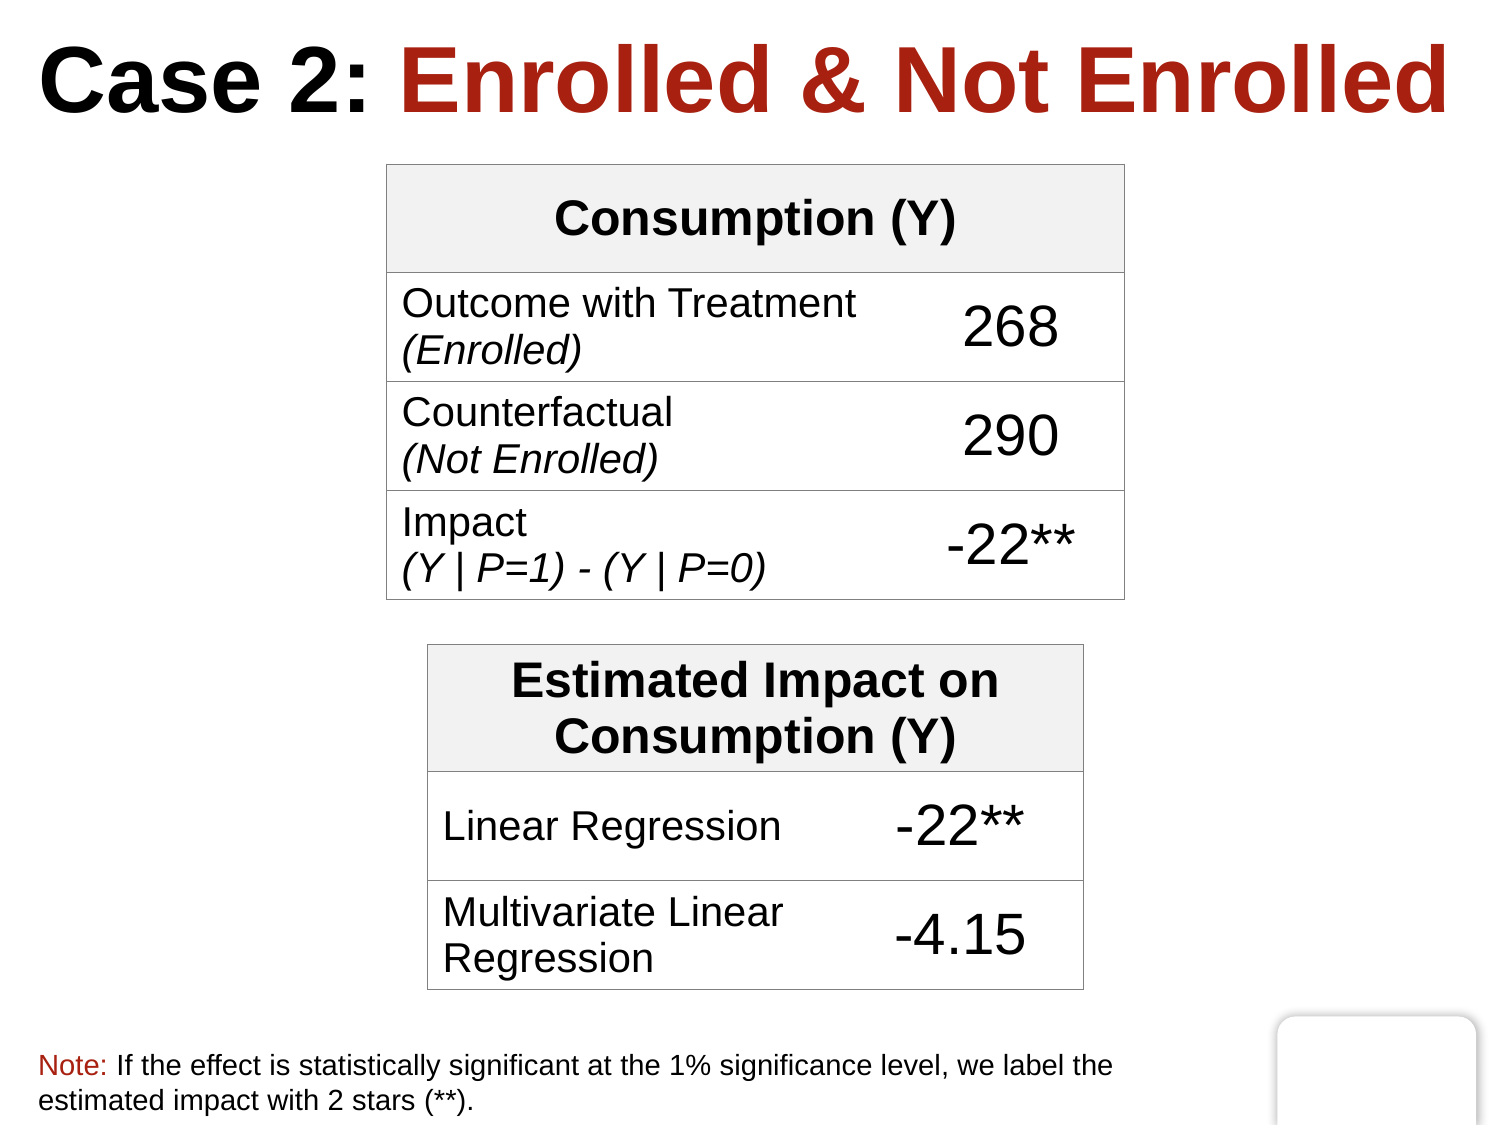

# Case 2: Enrolled & Not Enrolled
| Consumption (Y) |  |
| --- | --- |
| Outcome with Treatment (Enrolled) | 268 |
| Counterfactual (Not Enrolled) | 290 |
| Impact (Y | P=1) - (Y | P=0) | -22\*\* |
| Estimated Impact on Consumption (Y) |  |
| --- | --- |
| Linear Regression | -22\*\* |
| Multivariate Linear Regression | -4.15 |
Note: If the effect is statistically significant at the 1% significance level, we label the estimated impact with 2 stars (**).